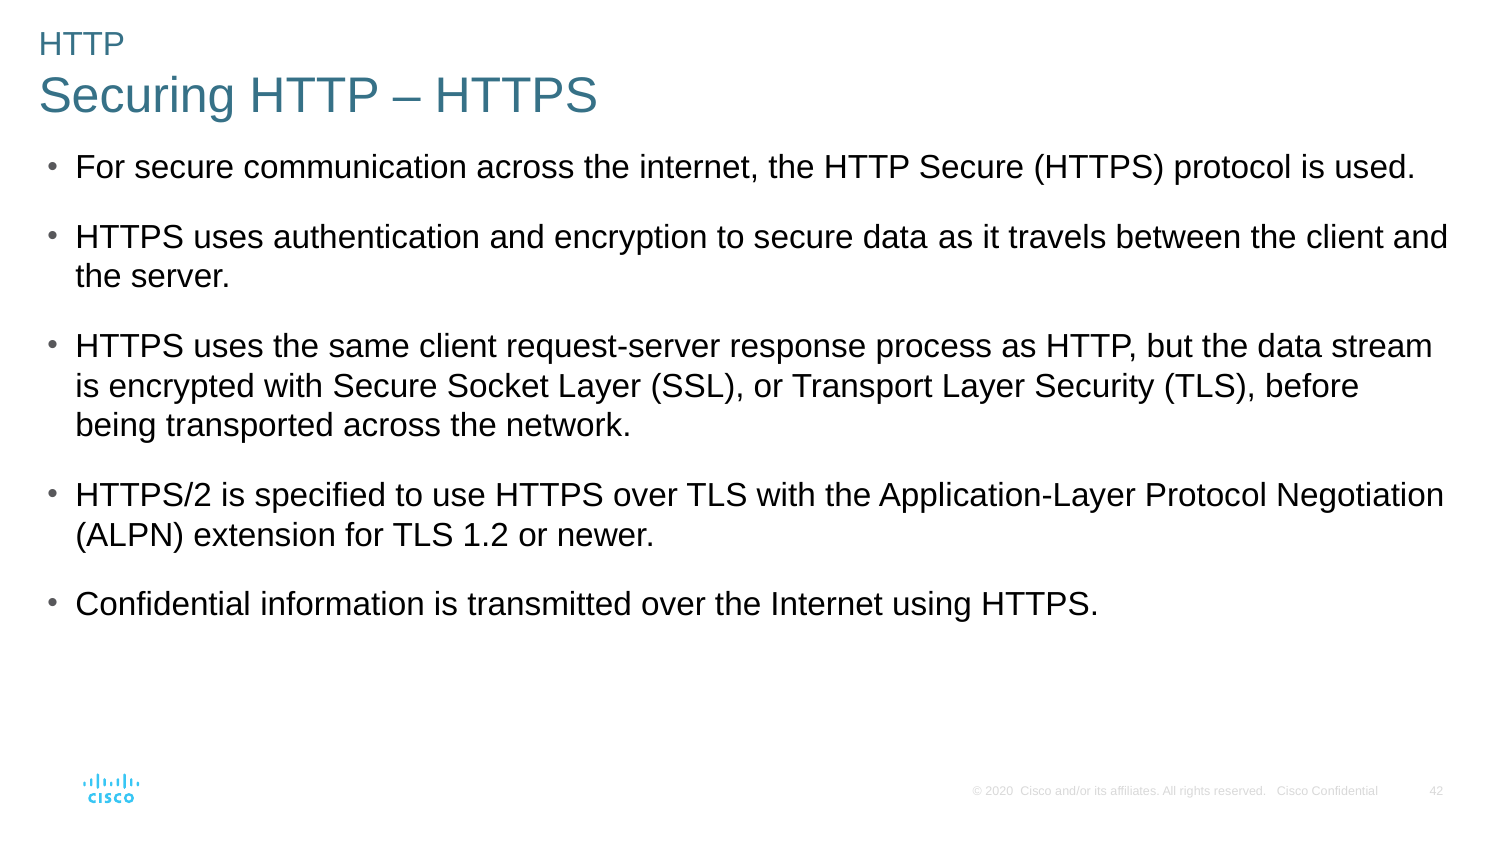

HTTP
Securing HTTP – HTTPS
For secure communication across the internet, the HTTP Secure (HTTPS) protocol is used.
HTTPS uses authentication and encryption to secure data as it travels between the client and the server.
HTTPS uses the same client request-server response process as HTTP, but the data stream is encrypted with Secure Socket Layer (SSL), or Transport Layer Security (TLS), before being transported across the network.
HTTPS/2 is specified to use HTTPS over TLS with the Application-Layer Protocol Negotiation (ALPN) extension for TLS 1.2 or newer.
Confidential information is transmitted over the Internet using HTTPS.